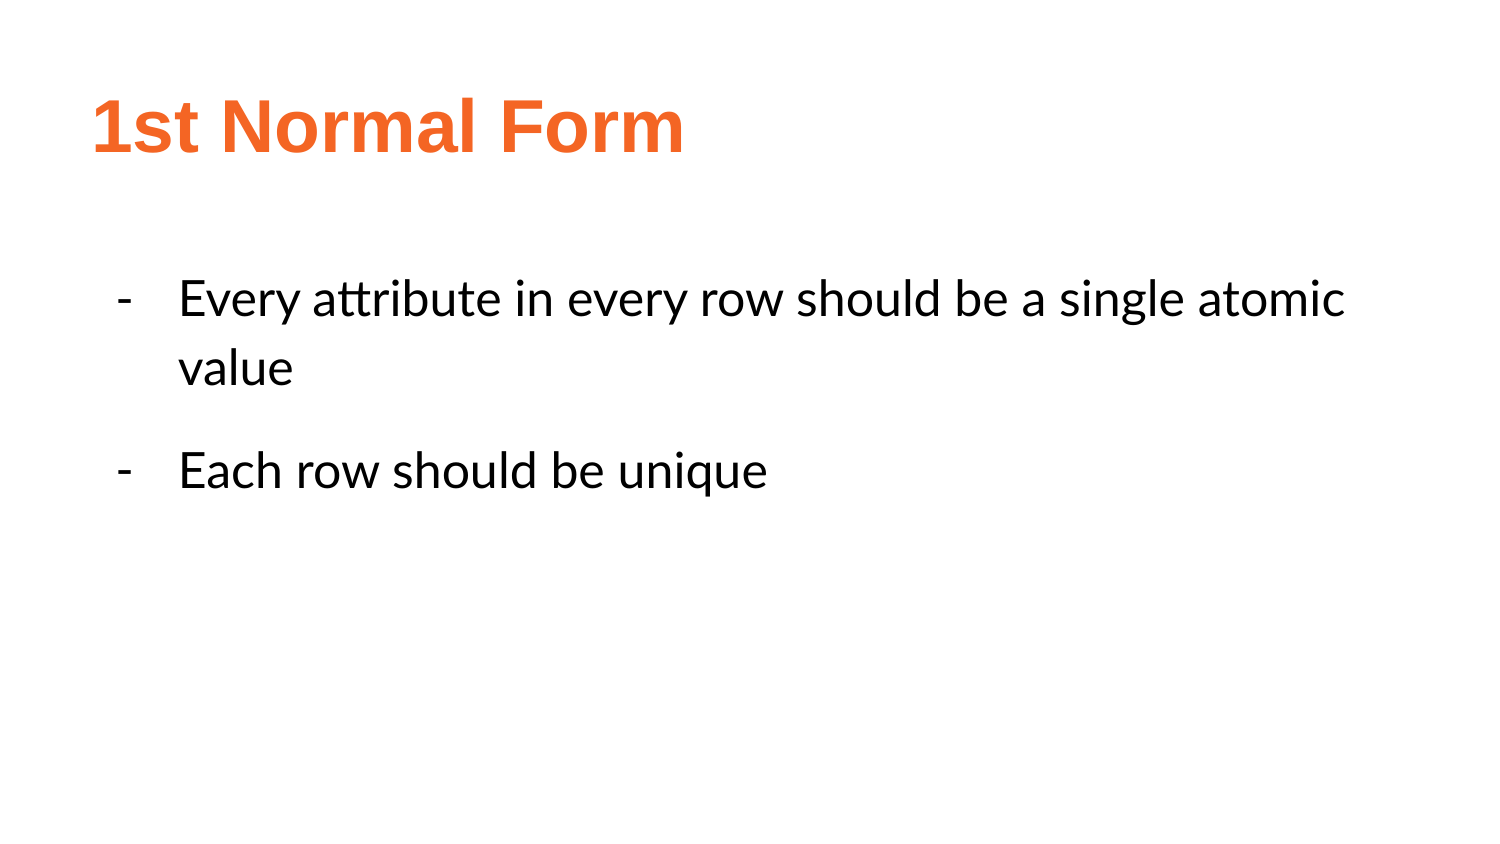

1st Normal Form
Every attribute in every row should be a single atomic value
Each row should be unique